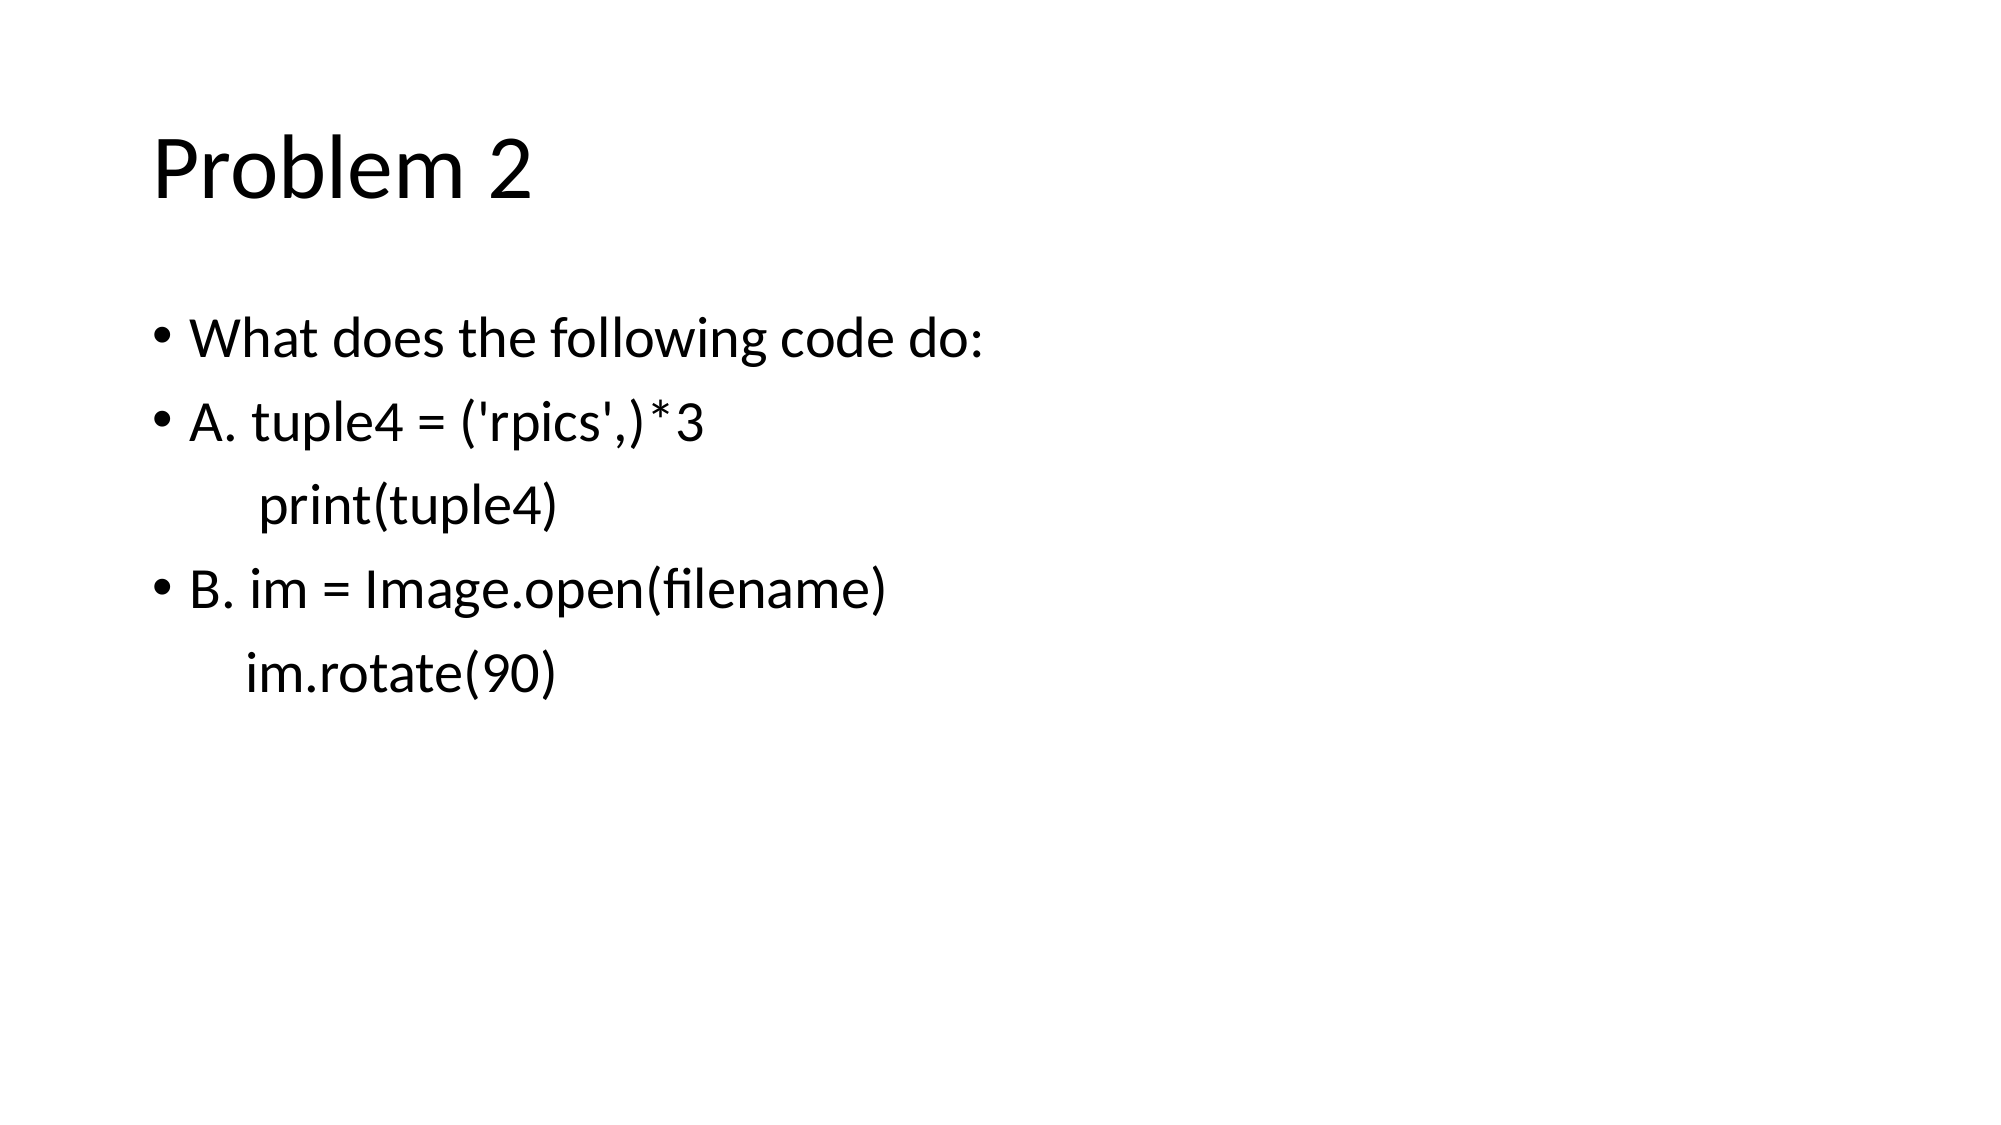

# Problem 2
What does the following code do:
A. tuple4 = ('rpics',)*3
        print(tuple4)
B. im = Image.open(filename)
       im.rotate(90)